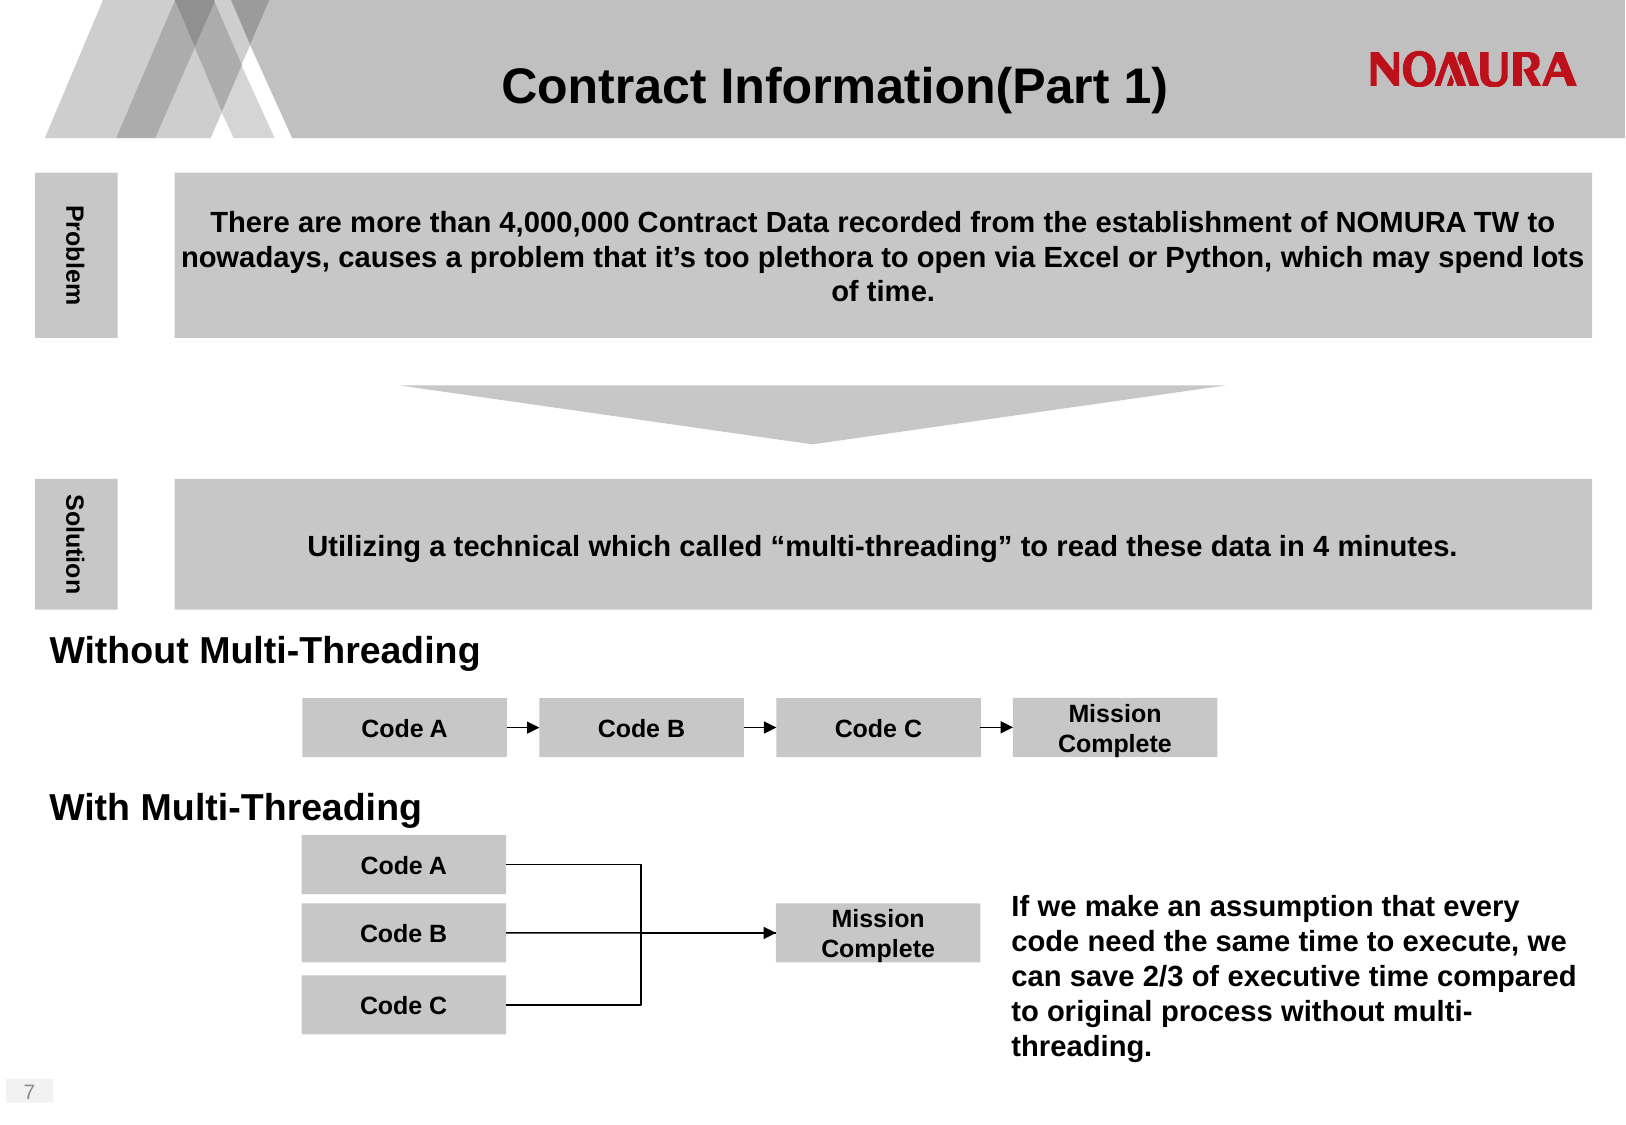

# Contract Information(Part 1)
Problem
There are more than 4,000,000 Contract Data recorded from the establishment of NOMURA TW to nowadays, causes a problem that it’s too plethora to open via Excel or Python, which may spend lots of time.

Solution
Utilizing a technical which called “multi-threading” to read these data in 4 minutes.
Without Multi-Threading
Mission Complete
Code A
Code B
Code C
With Multi-Threading
Code A
If we make an assumption that every code need the same time to execute, we can save 2/3 of executive time compared to original process without multi-threading.
Code B
Mission Complete
Code C
7